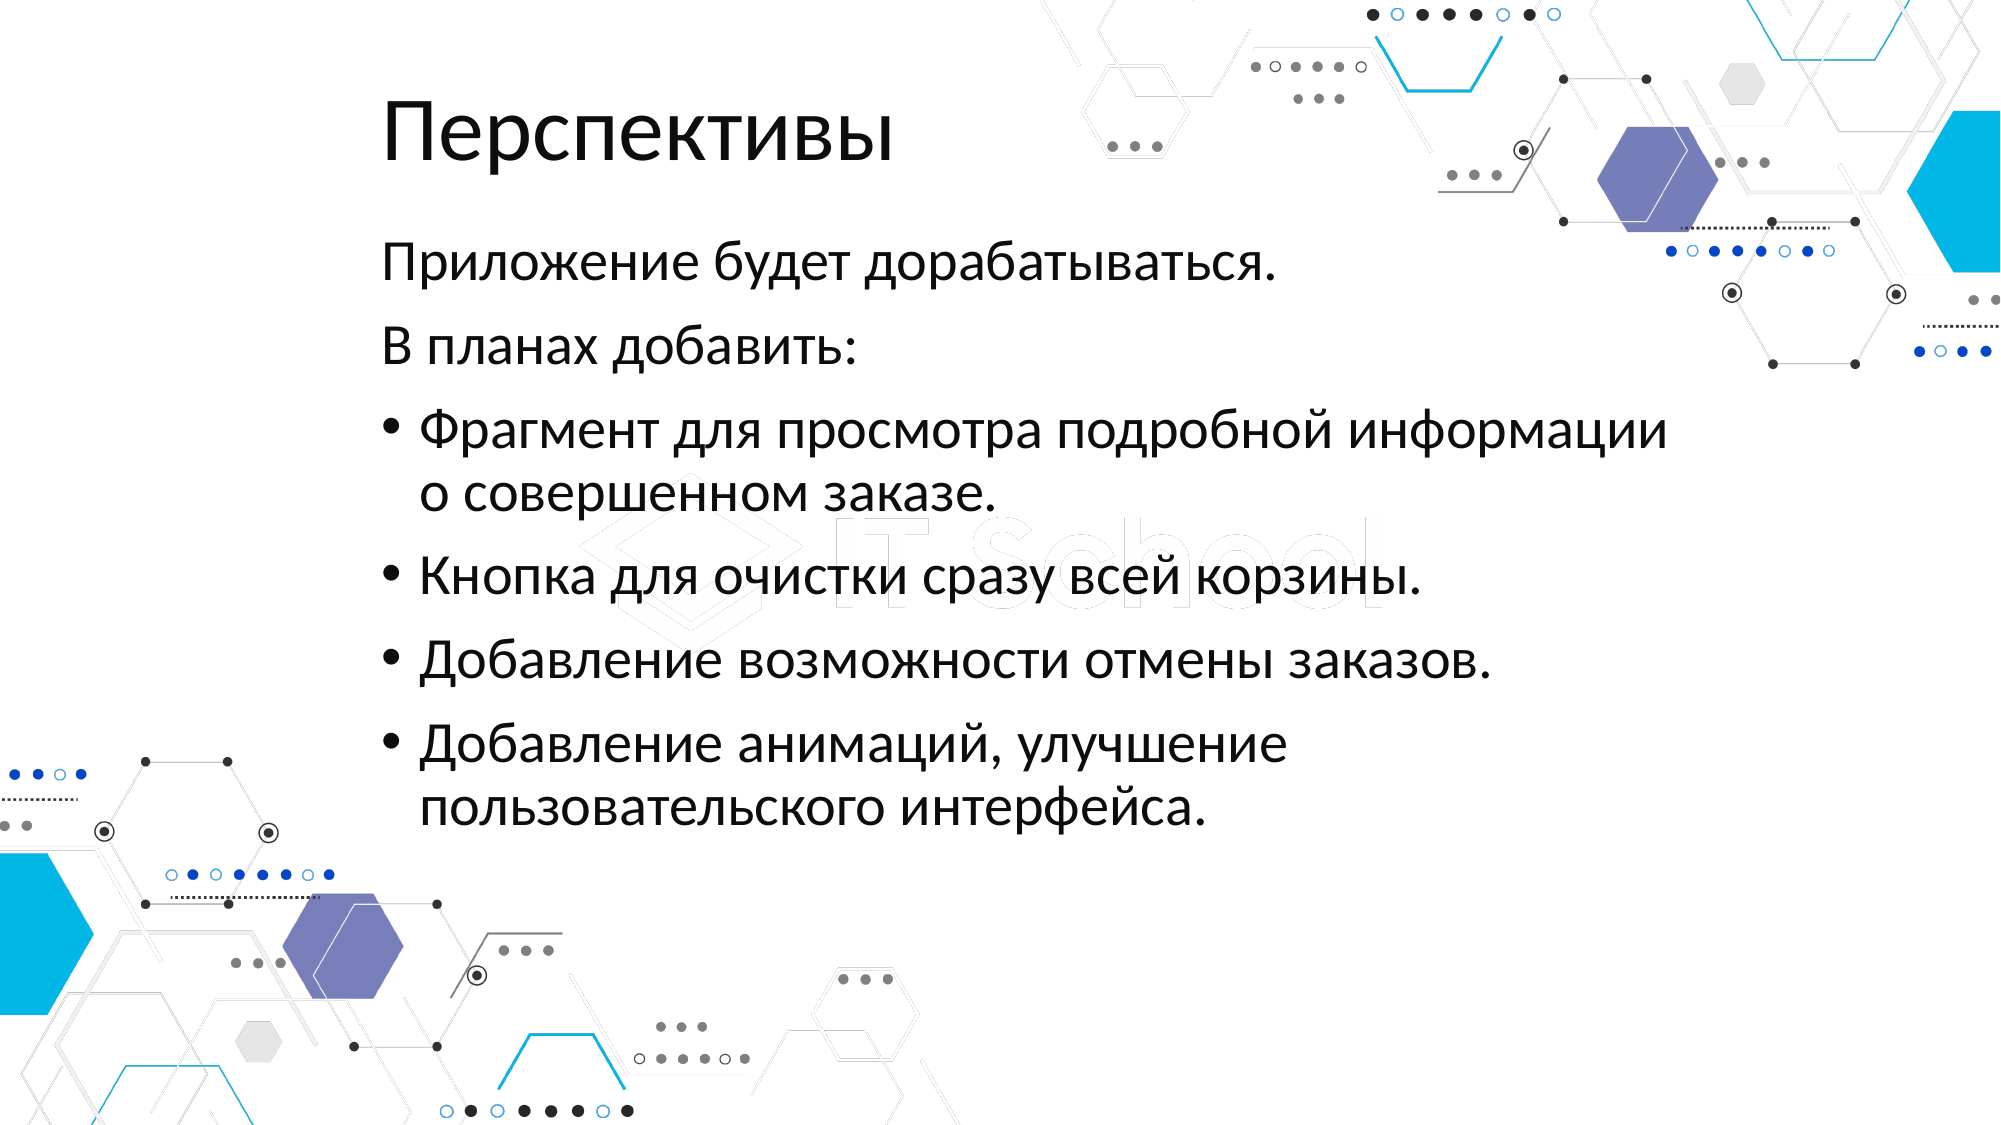

Перспективы
Приложение будет дорабатываться.
В планах добавить:
Фрагмент для просмотра подробной информации о совершенном заказе.
Кнопка для очистки сразу всей корзины.
Добавление возможности отмены заказов.
Добавление анимаций, улучшение пользовательского интерфейса.